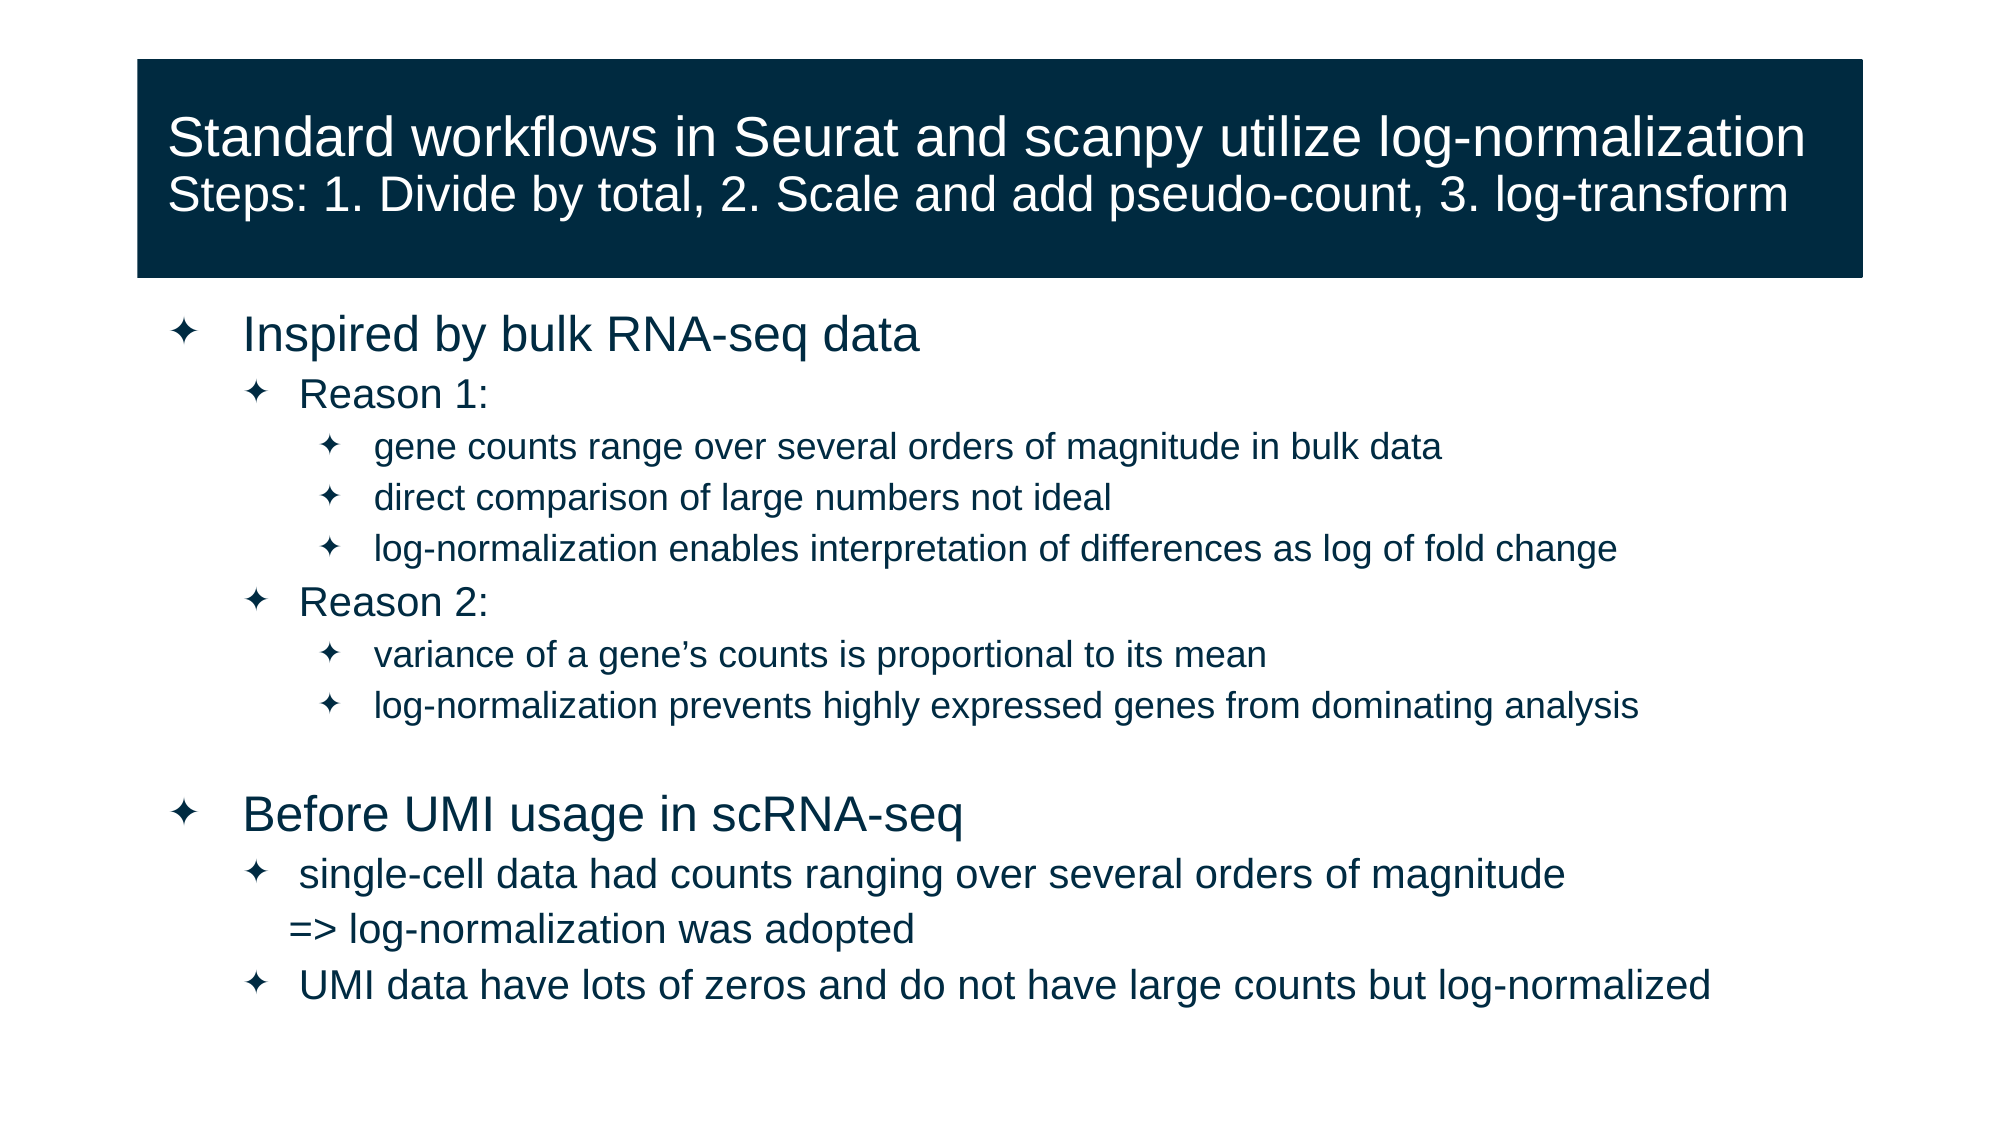

# Standard workflows in Seurat and scanpy utilize log-normalization Steps: 1. Divide by total, 2. Scale and add pseudo-count, 3. log-transform
Inspired by bulk RNA-seq data
Reason 1:
gene counts range over several orders of magnitude in bulk data
direct comparison of large numbers not ideal
log-normalization enables interpretation of differences as log of fold change
Reason 2:
variance of a gene’s counts is proportional to its mean
log-normalization prevents highly expressed genes from dominating analysis

Before UMI usage in scRNA-seq
single-cell data had counts ranging over several orders of magnitude
    => log-normalization was adopted
UMI data have lots of zeros and do not have large counts but log-normalized